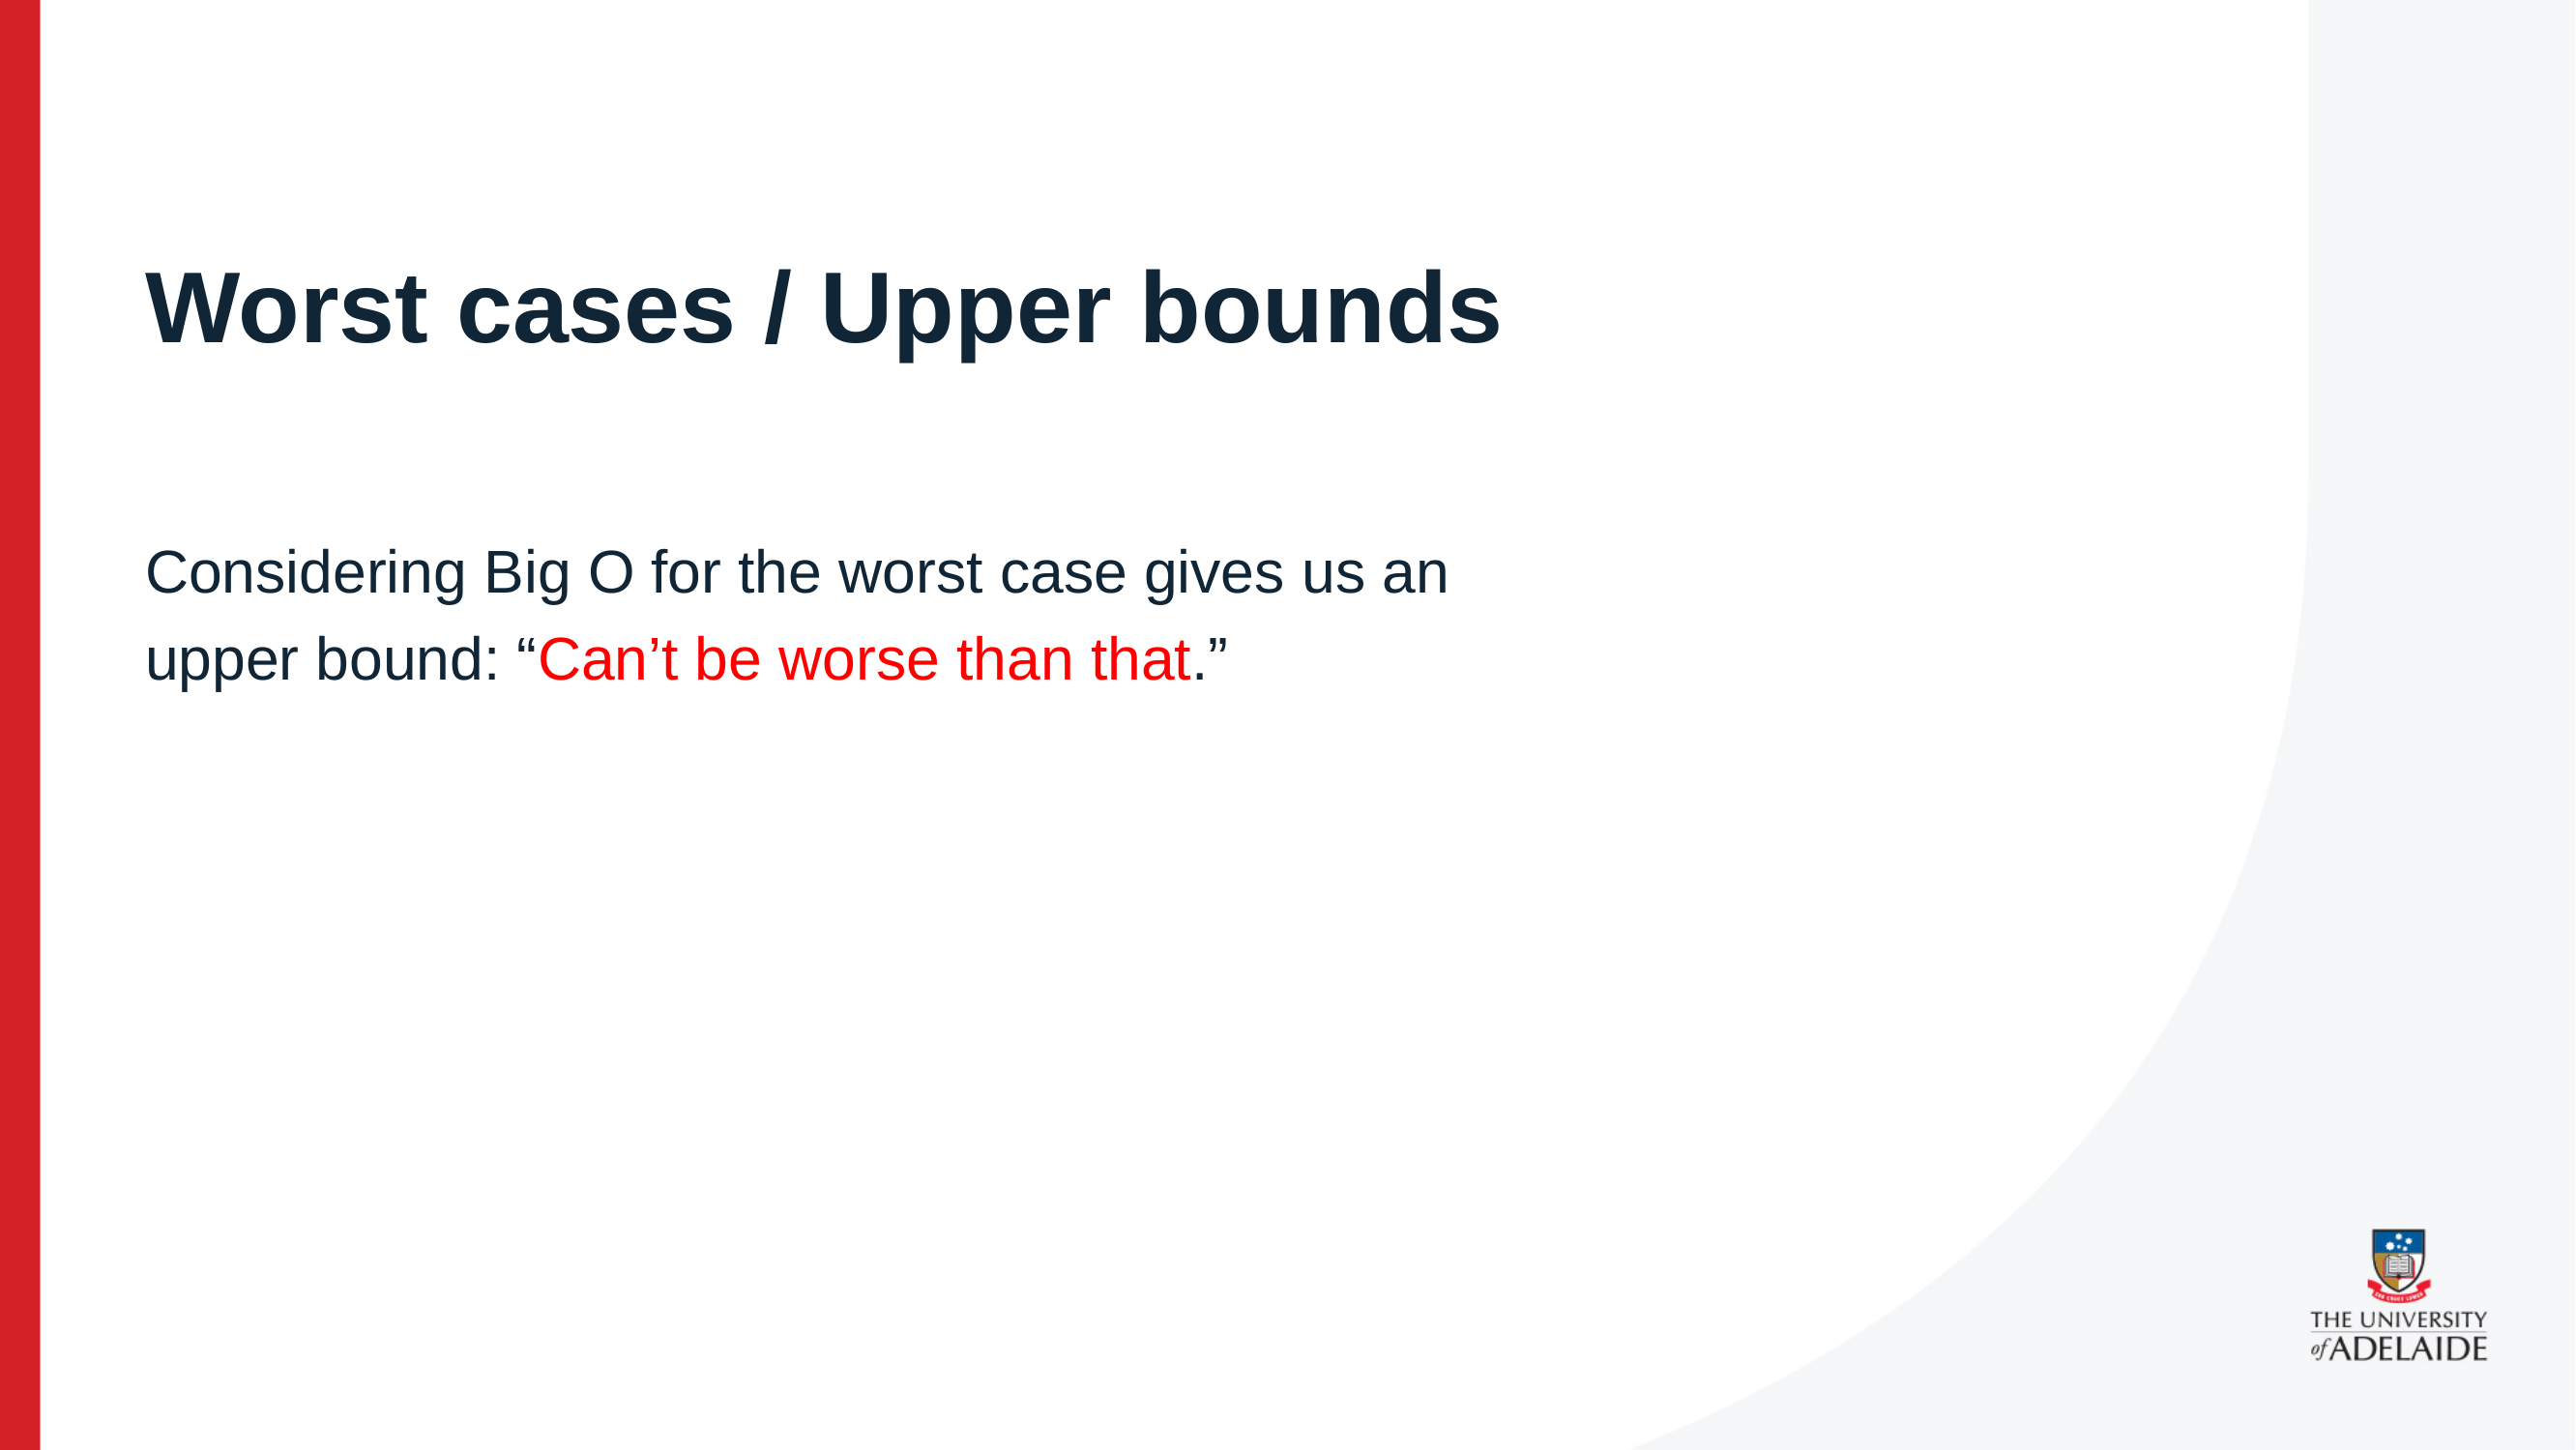

# Worst cases / Upper bounds
Considering Big O for the worst case gives us an upper bound: “Can’t be worse than that.”